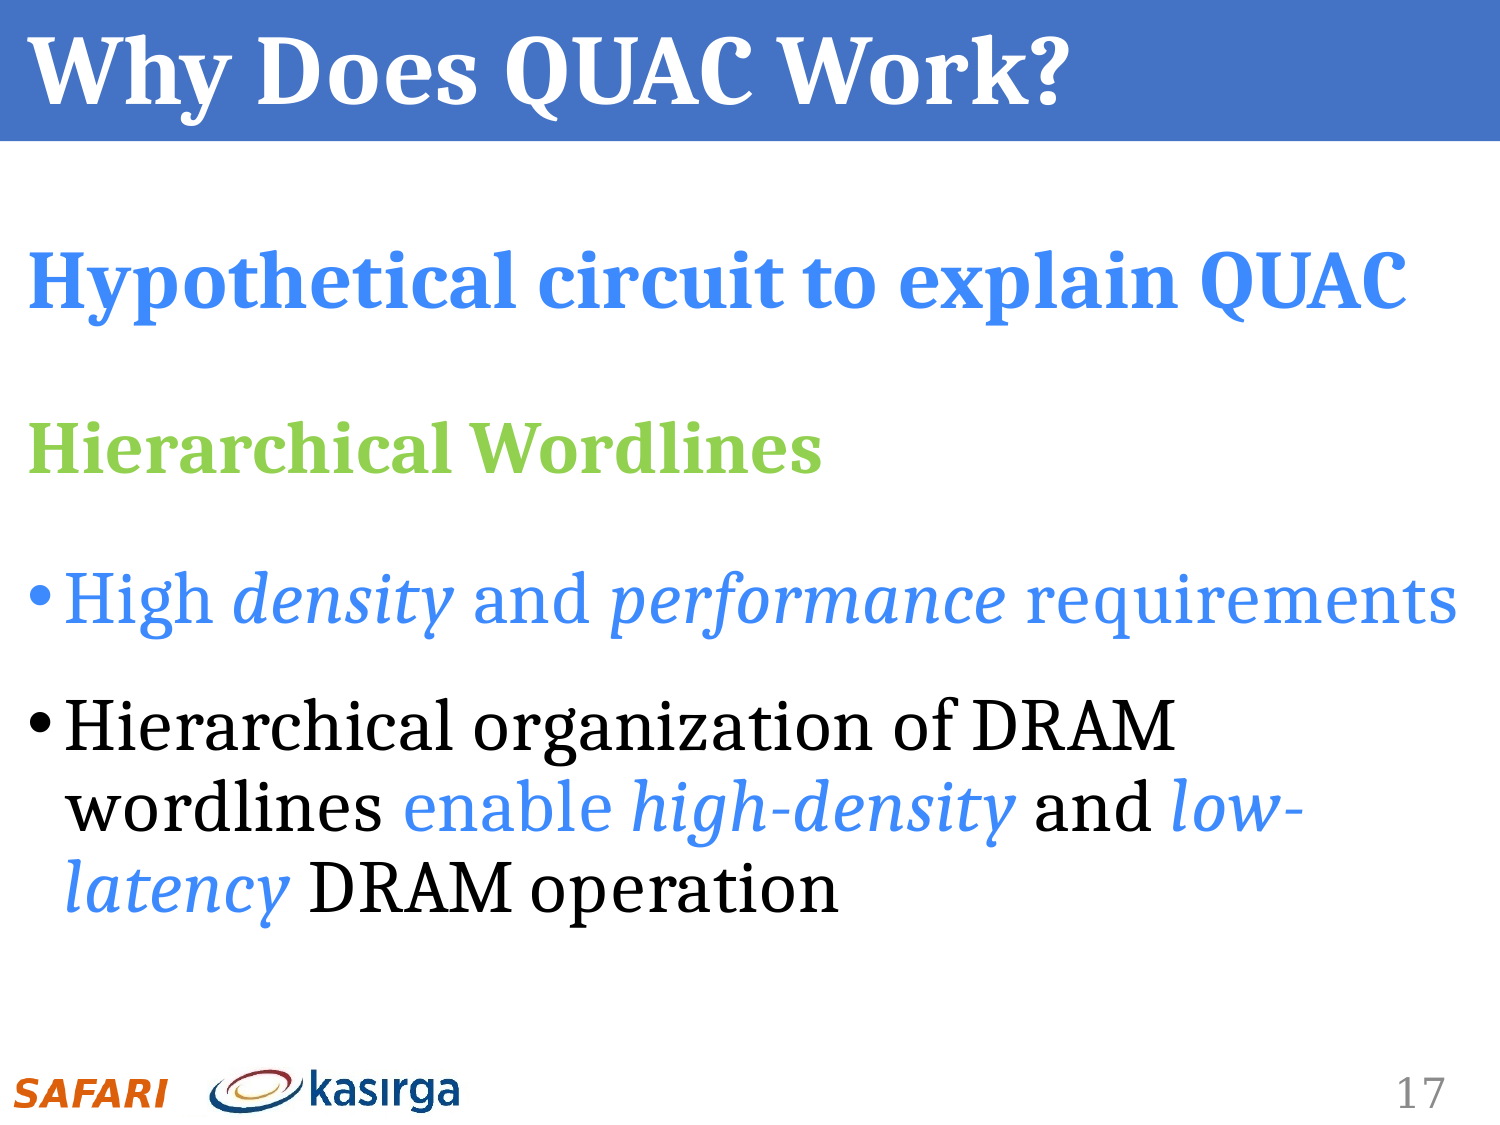

# Why Does QUAC Work?
Hypothetical circuit to explain QUAC

Hierarchical Wordlines

High density and performance requirements

Hierarchical organization of DRAM wordlines enable high-density and low-latency DRAM operation